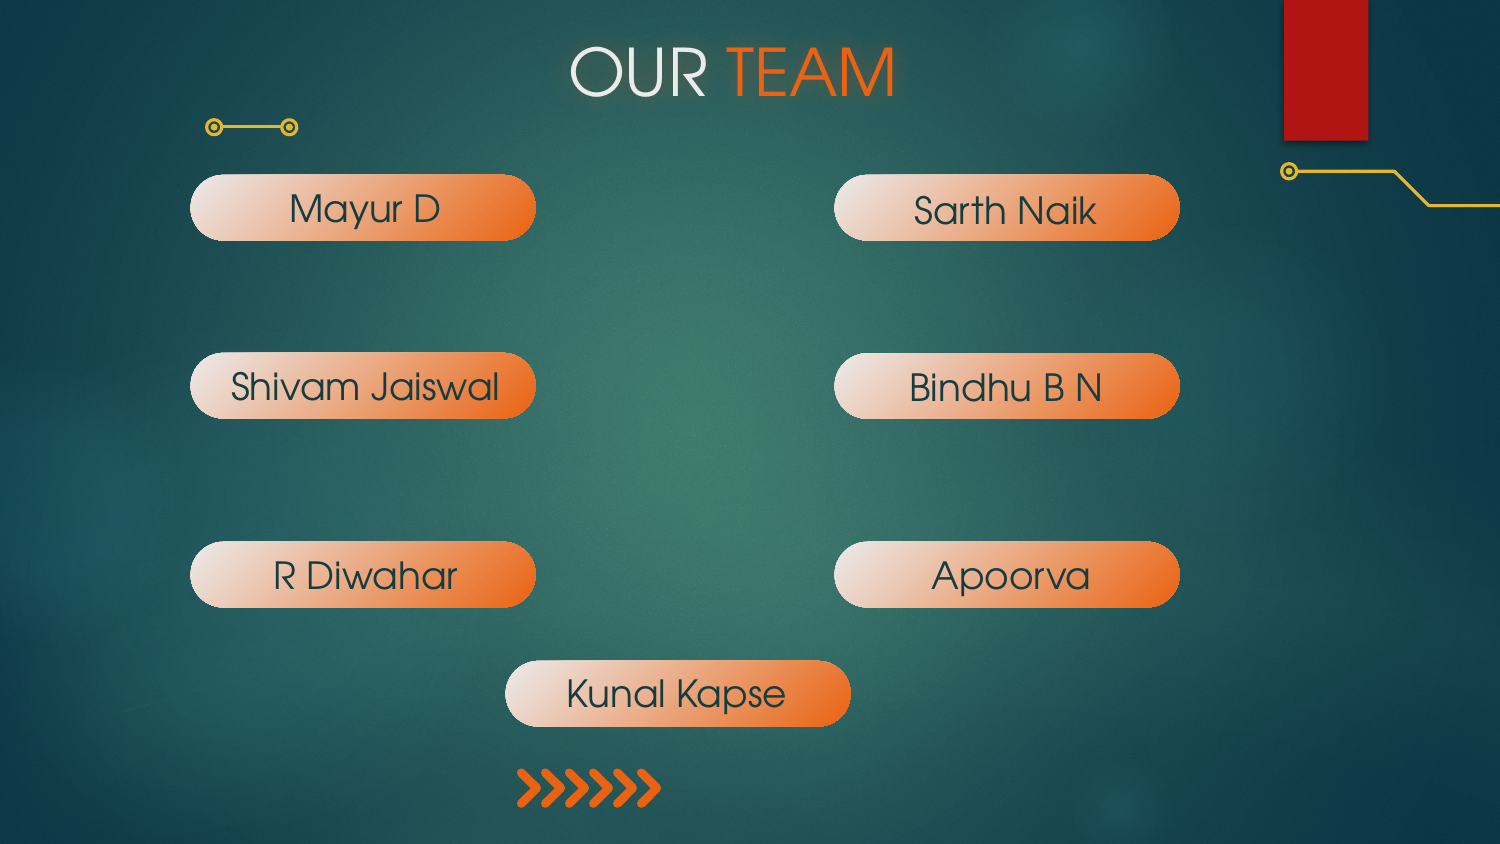

OUR TEAM

Sarth Naik
# Mayur D

Shivam Jaiswal
Bindhu B N

R Diwahar
Apoorva

Kunal Kapse